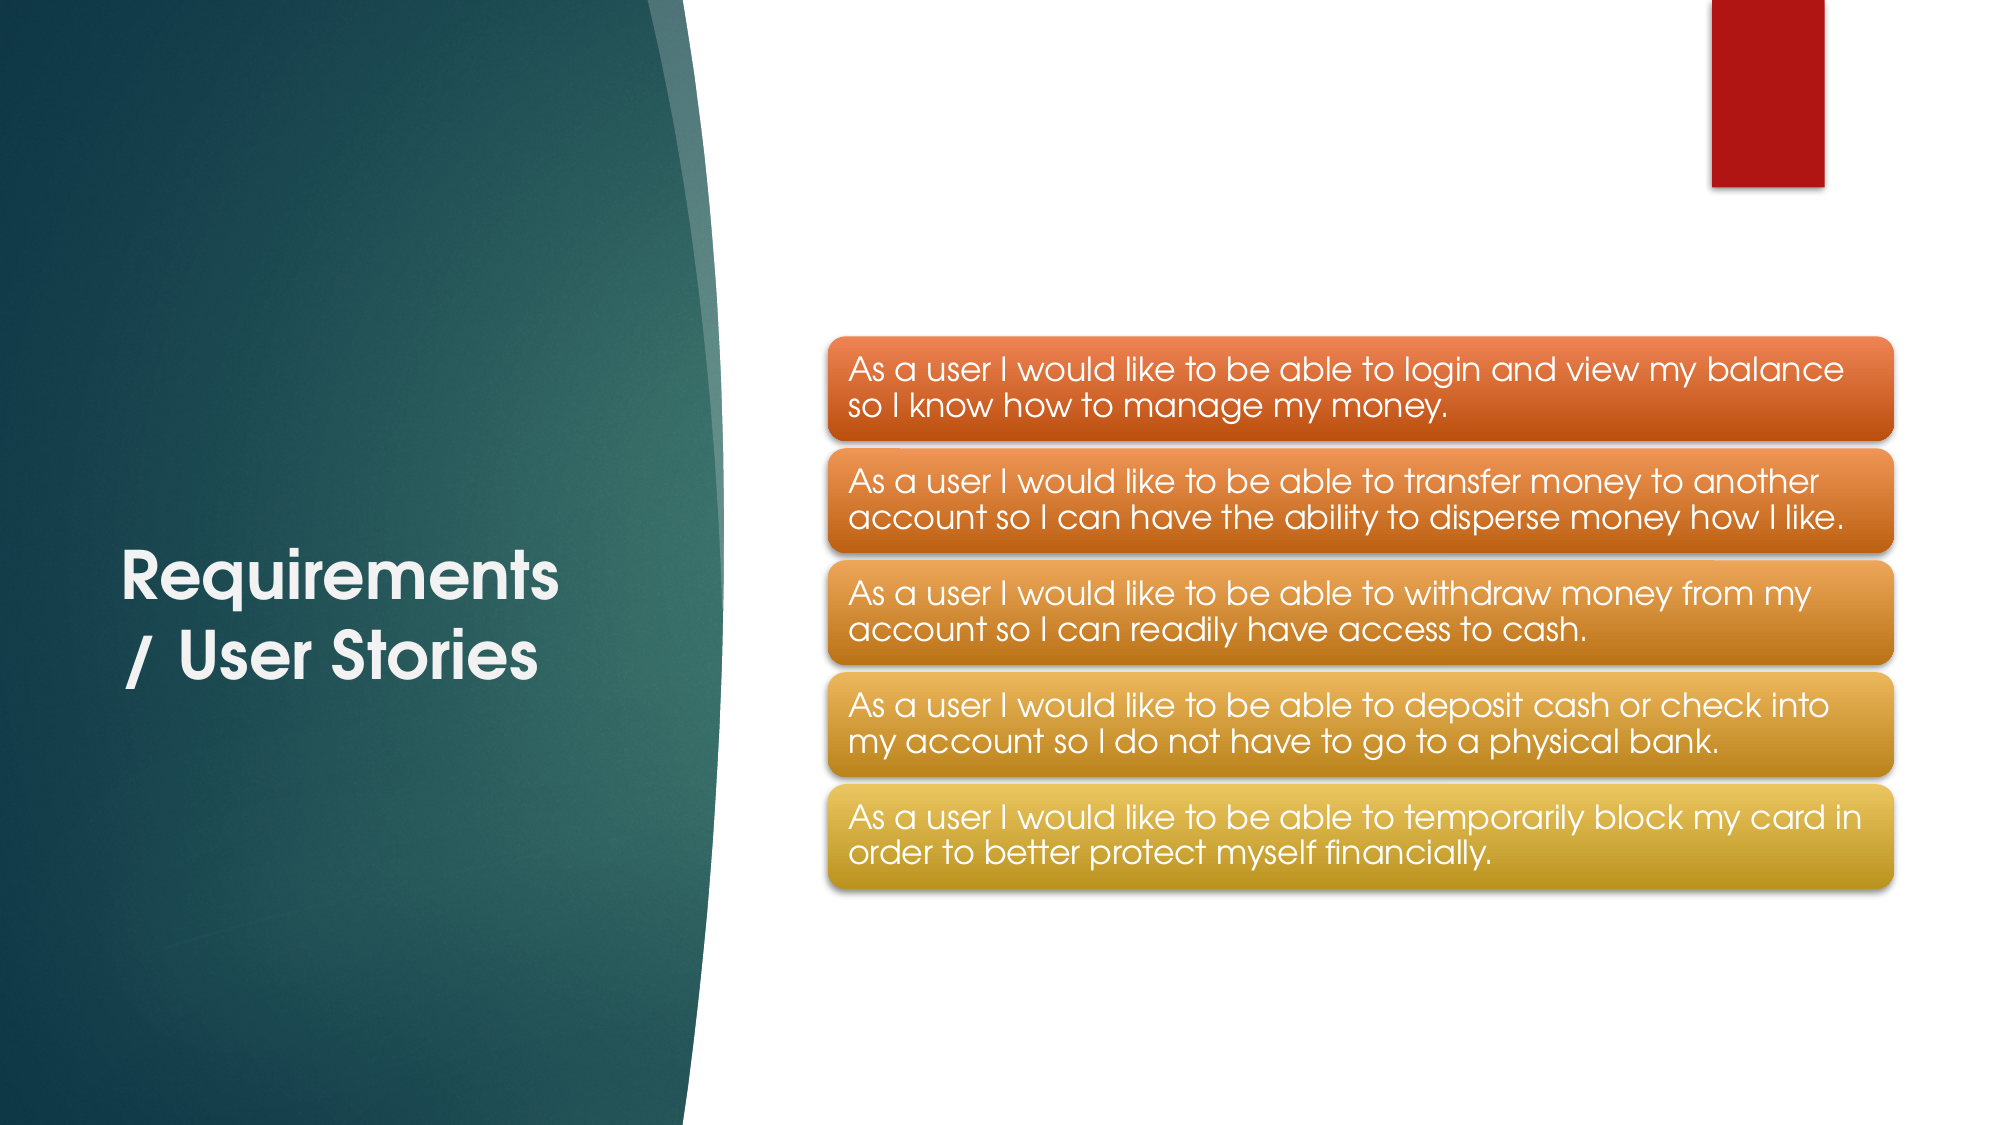

# Requirements / User Stories
As a user I would like to be able to login and view my balance so I know how to manage my money.
As a user I would like to be able to transfer money to another account so I can have the ability to disperse money how I like.
As a user I would like to be able to withdraw money from my account so I can readily have access to cash.
As a user I would like to be able to deposit cash or check into my account so I do not have to go to a physical bank.
As a user I would like to be able to temporarily block my card in order to better protect myself financially.